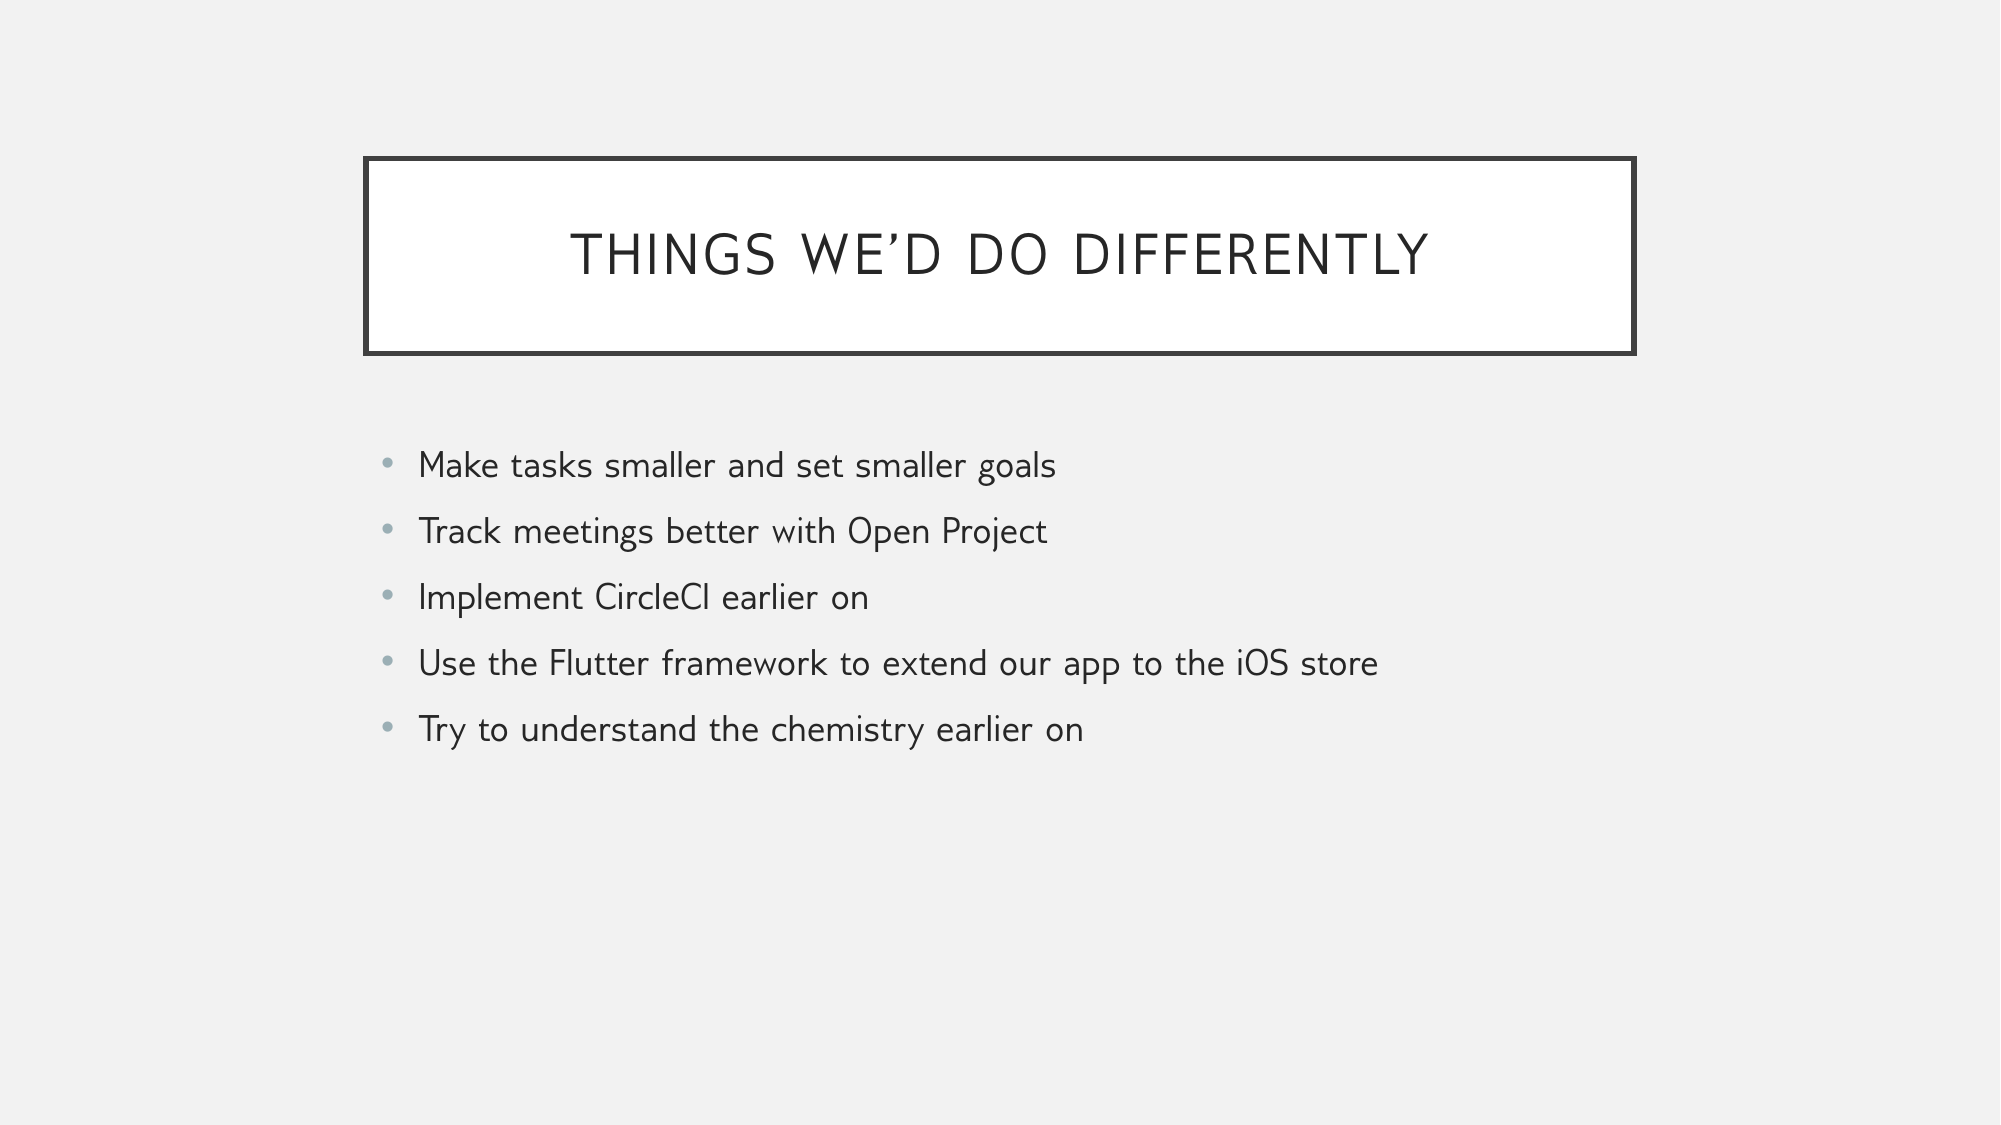

# Things we’d do differently
Make tasks smaller and set smaller goals
Track meetings better with Open Project
Implement CircleCI earlier on
Use the Flutter framework to extend our app to the iOS store
Try to understand the chemistry earlier on